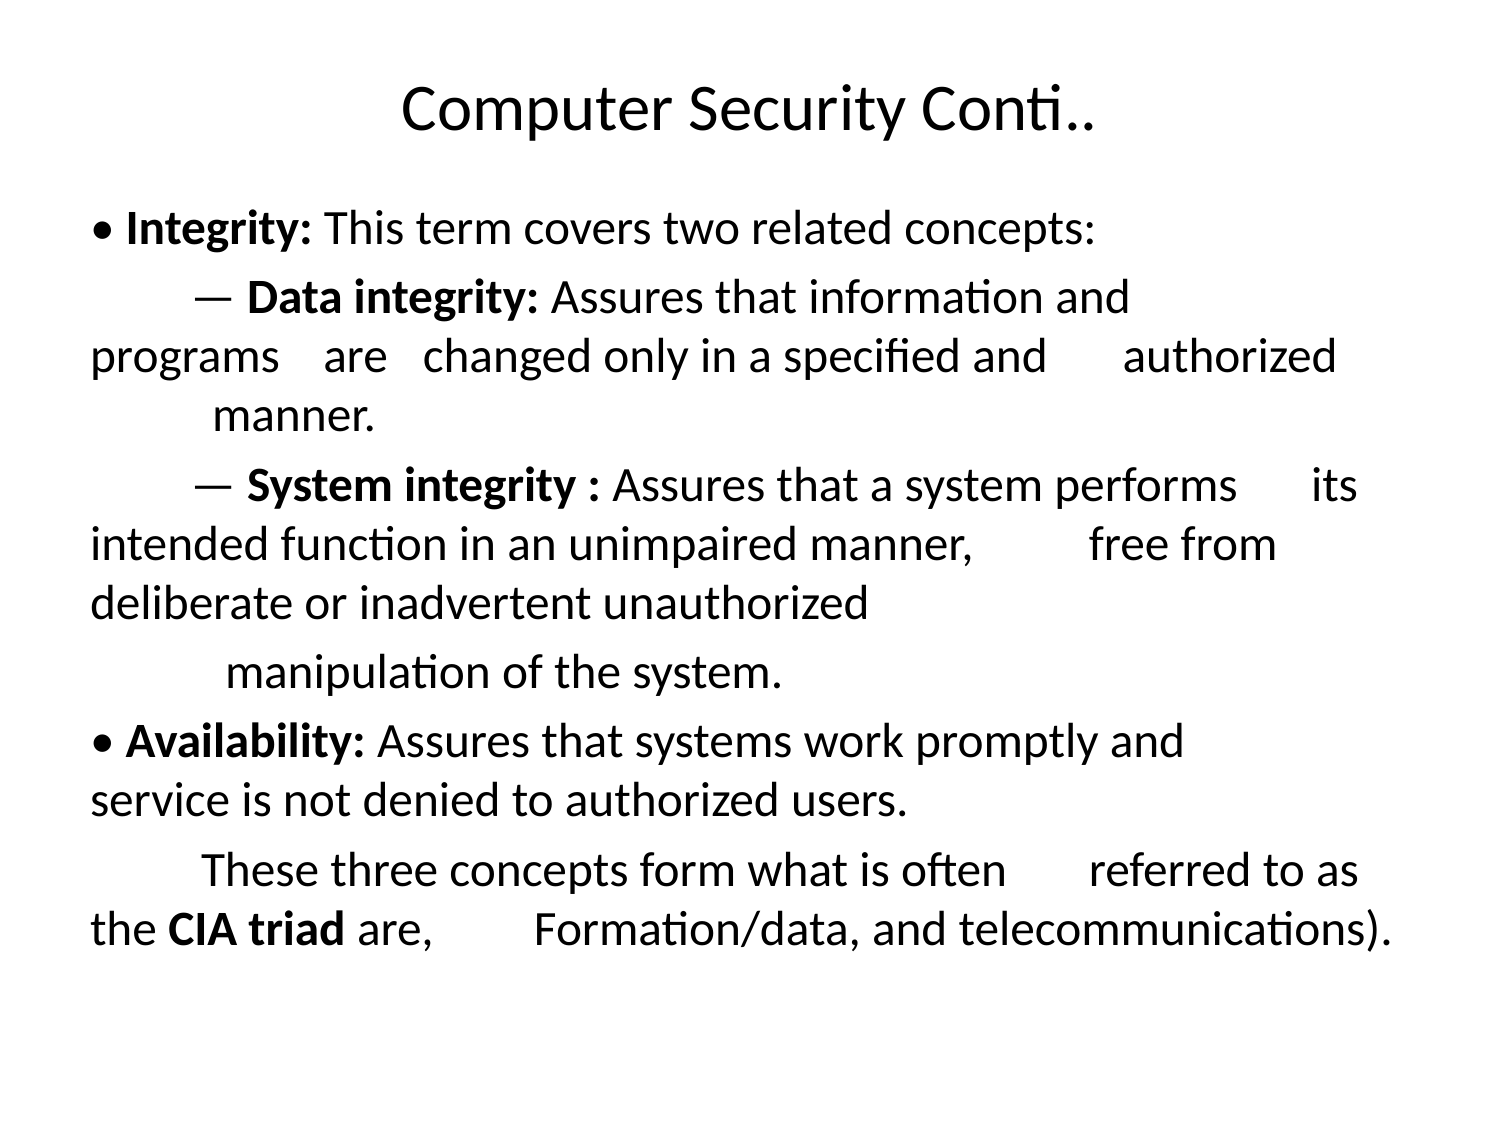

# Computer Security Conti..
• Integrity: This term covers two related concepts:
         — Data integrity: Assures that information and 	   programs  	 are 	changed only in a specified and 	   authorized 	 manner.
         — System integrity : Assures that a system performs 	its intended function in an unimpaired manner, 	free from deliberate or inadvertent unauthorized
            manipulation of the system.
• Availability: Assures that systems work promptly and 		service is not denied to authorized users.
 		These three concepts form what is often 		referred to as the CIA triad are, 				Formation/data, and telecommunications).